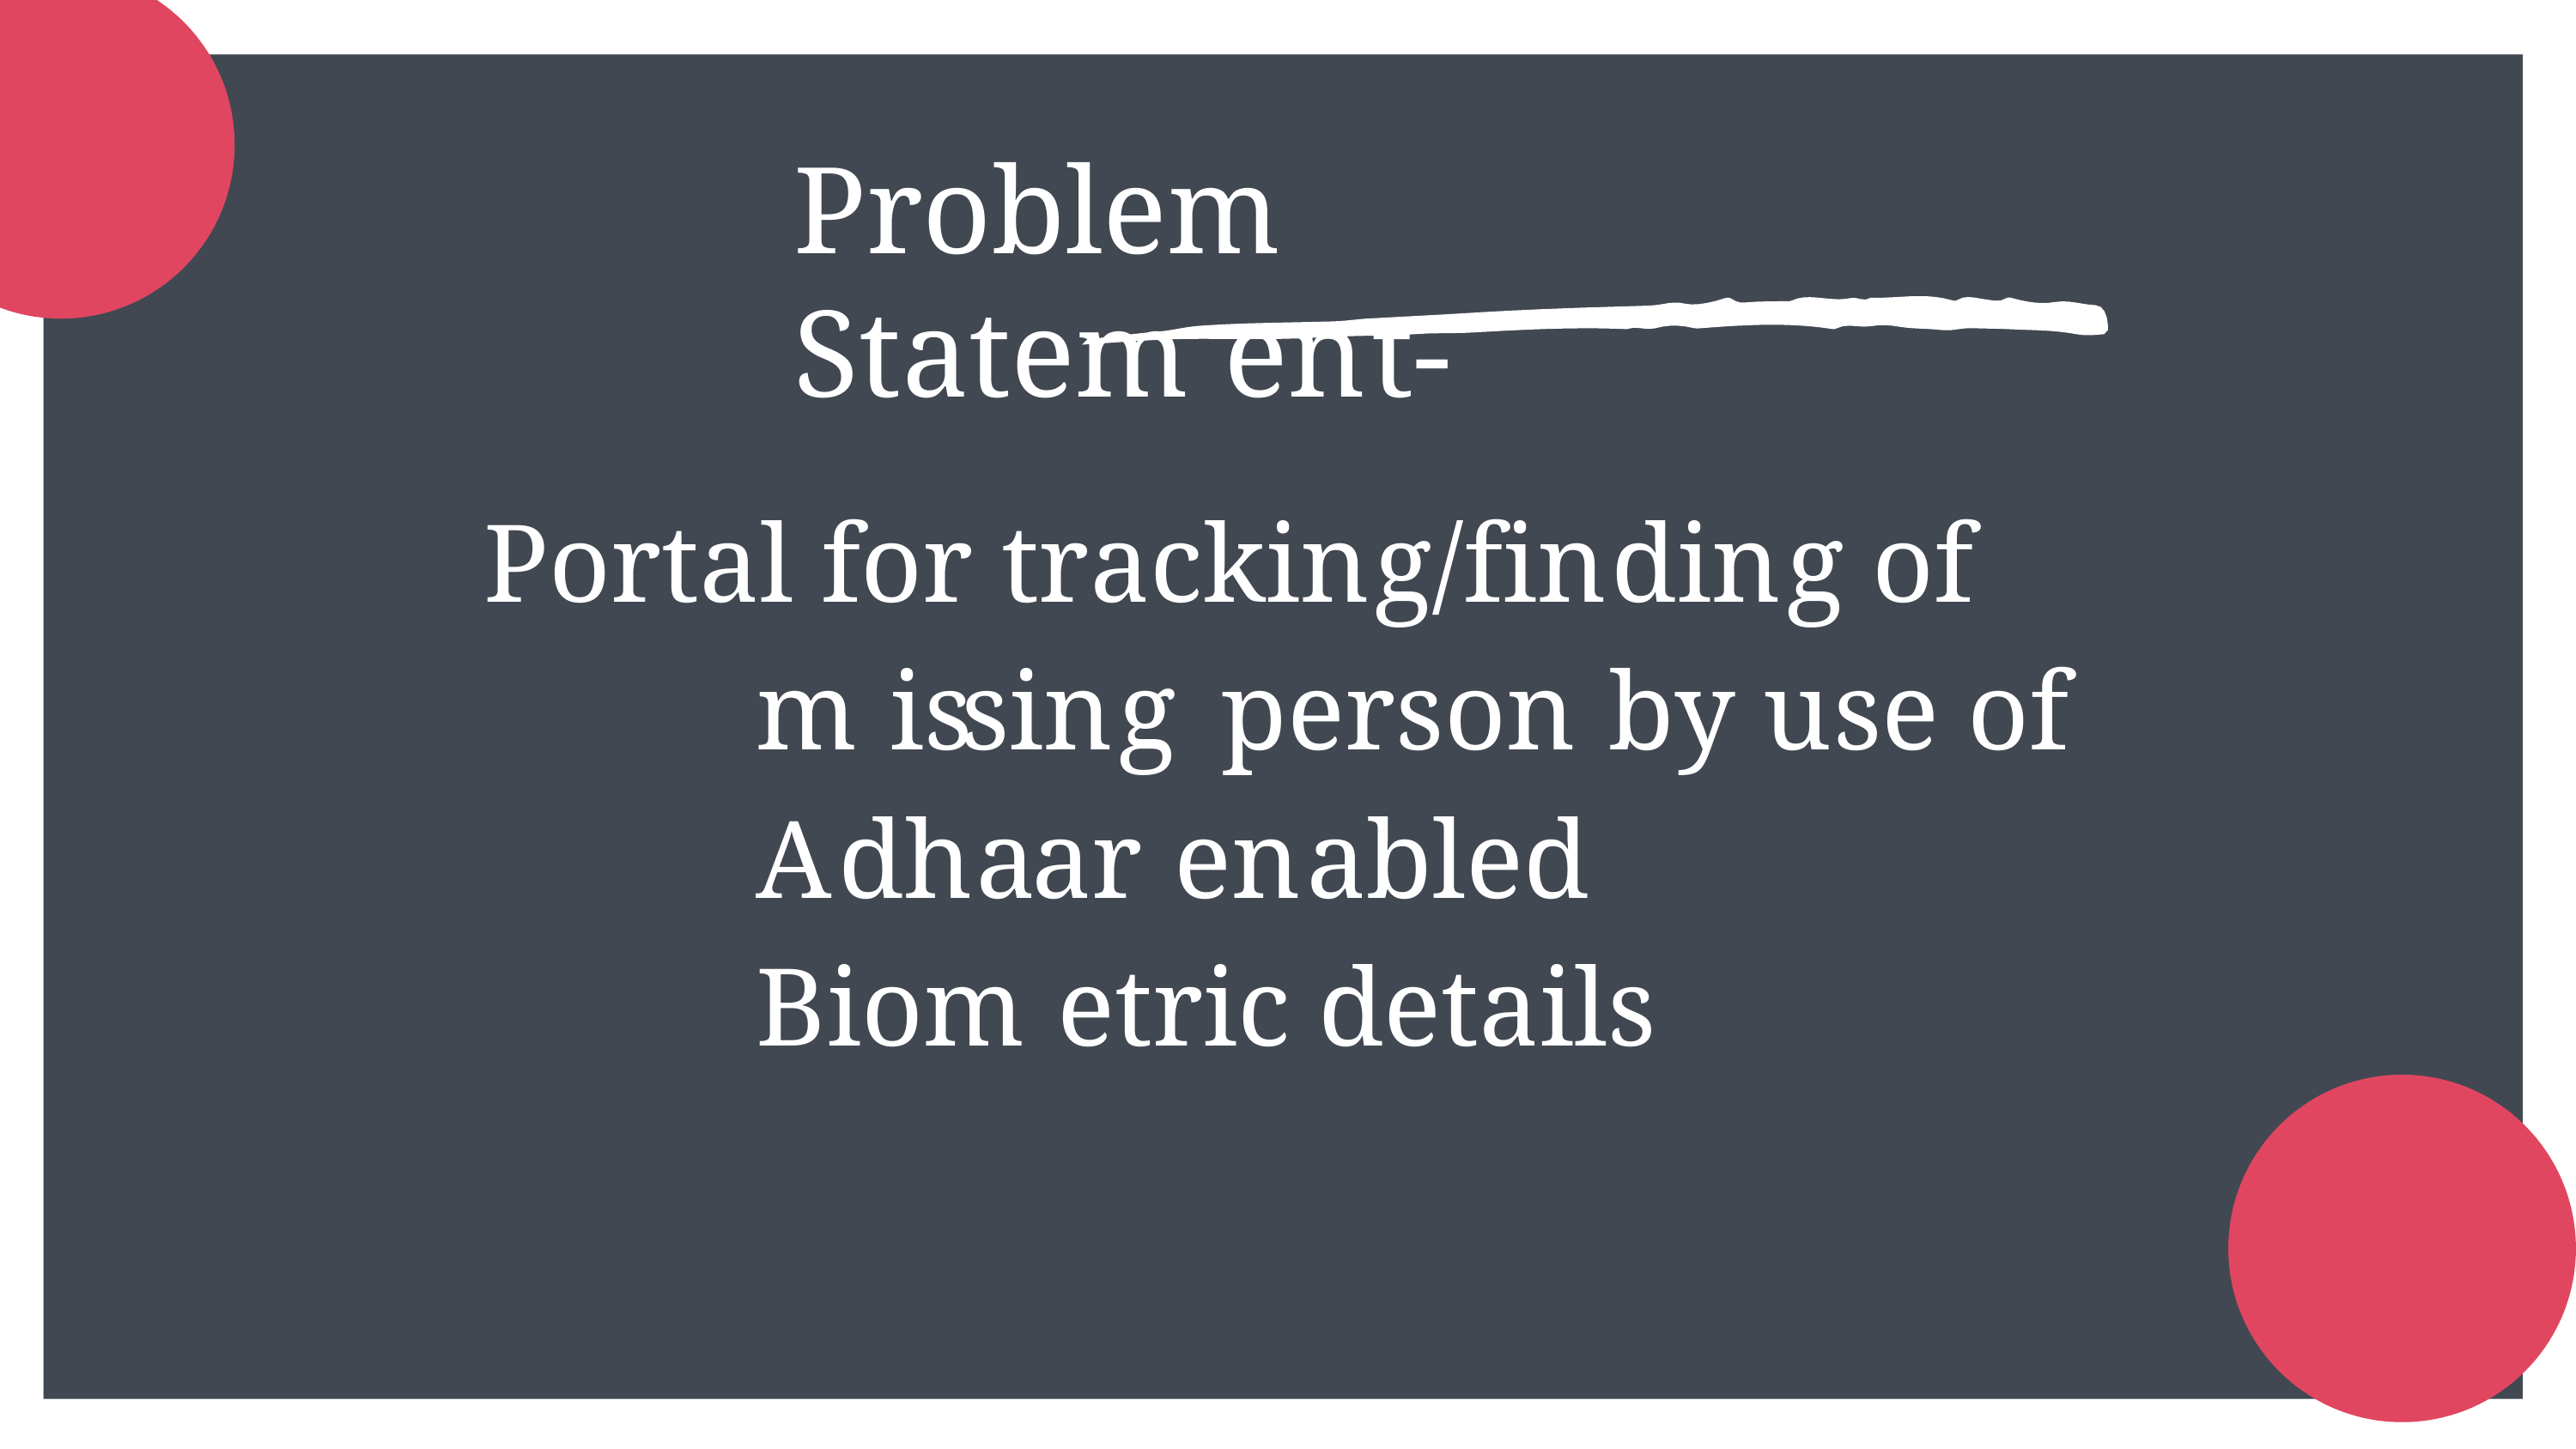

Problem Statement-
Portal for tracking/finding of missing  person by use of Adhaar  enabled Biometric details